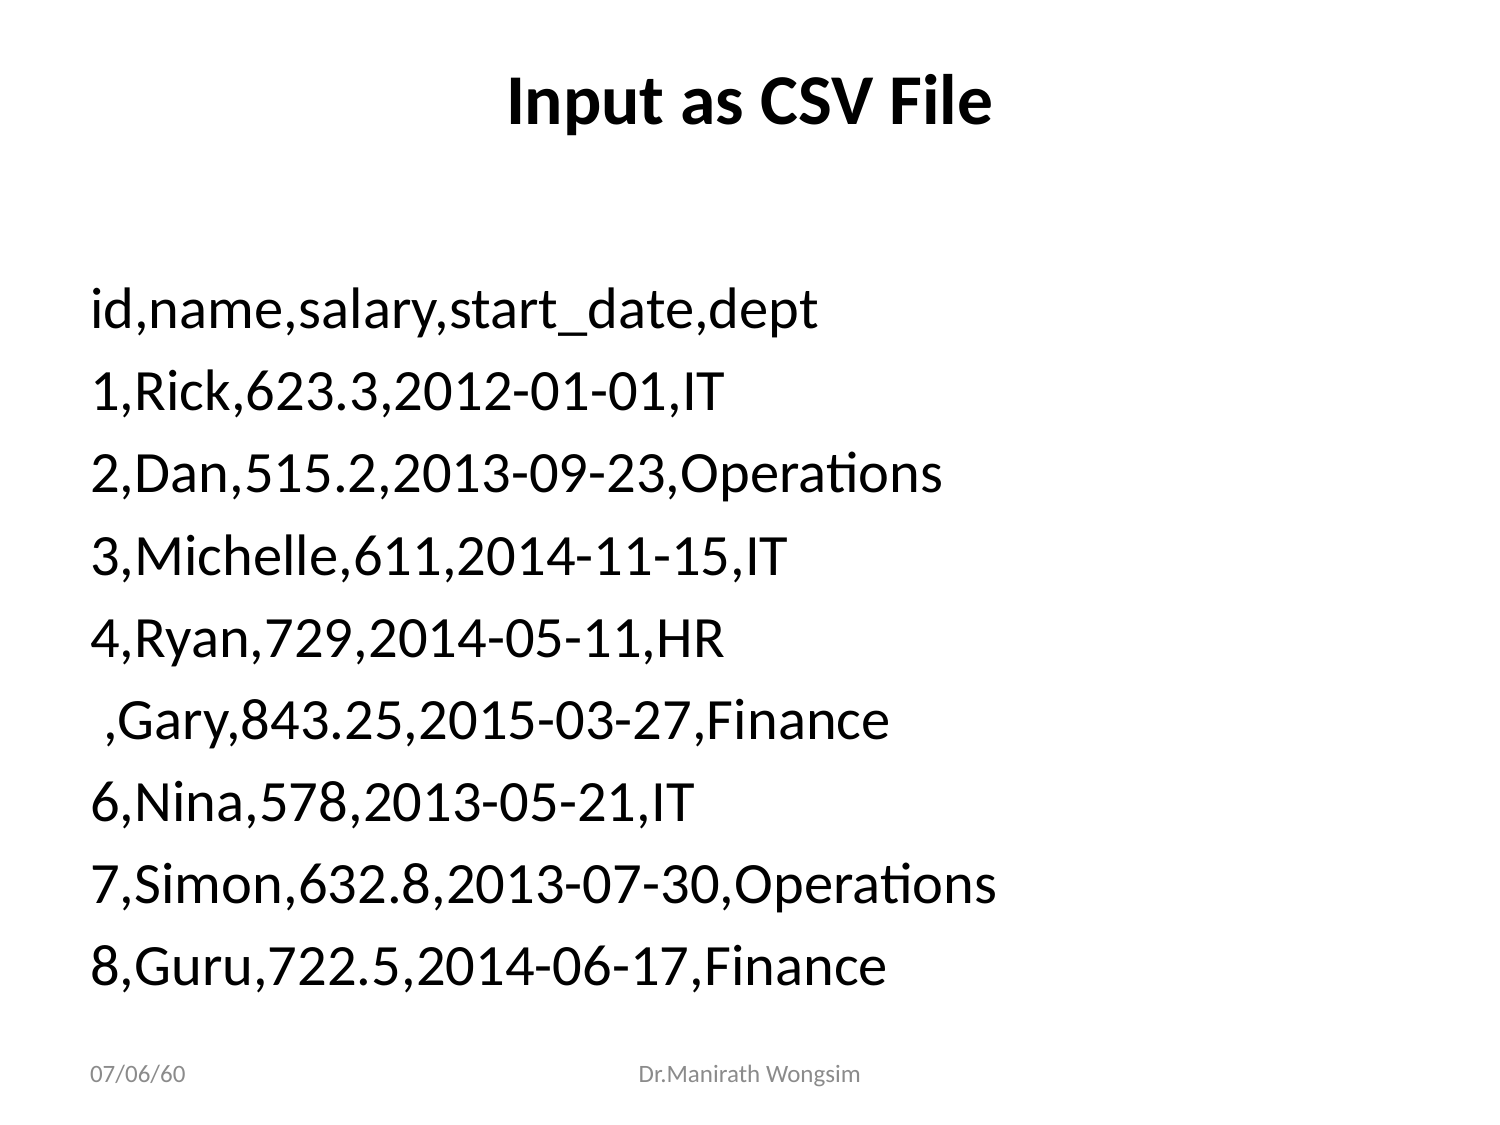

# Input as CSV File
id,name,salary,start_date,dept
1,Rick,623.3,2012-01-01,IT
2,Dan,515.2,2013-09-23,Operations
3,Michelle,611,2014-11-15,IT
4,Ryan,729,2014-05-11,HR
 ,Gary,843.25,2015-03-27,Finance
6,Nina,578,2013-05-21,IT
7,Simon,632.8,2013-07-30,Operations
8,Guru,722.5,2014-06-17,Finance

07/06/60
Dr.Manirath Wongsim